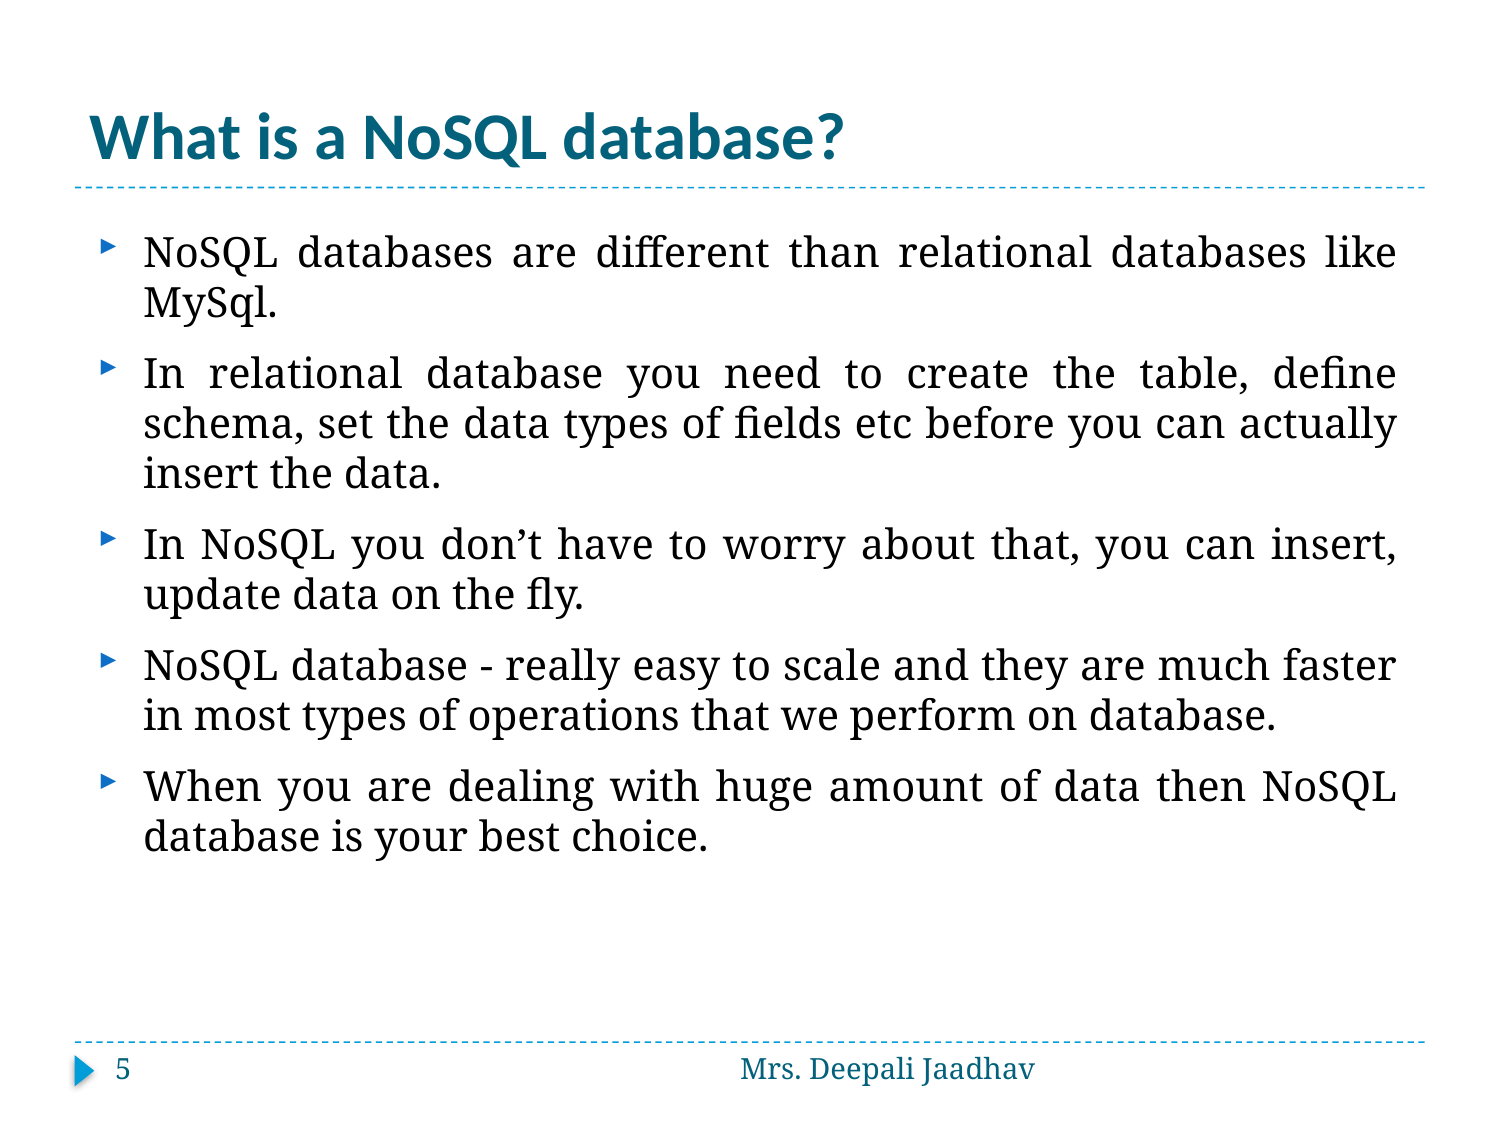

# What is a NoSQL database?
NoSQL databases are different than relational databases like MySql.
In relational database you need to create the table, define schema, set the data types of fields etc before you can actually insert the data.
In NoSQL you don’t have to worry about that, you can insert, update data on the fly.
NoSQL database - really easy to scale and they are much faster in most types of operations that we perform on database.
When you are dealing with huge amount of data then NoSQL database is your best choice.
5
Mrs. Deepali Jaadhav